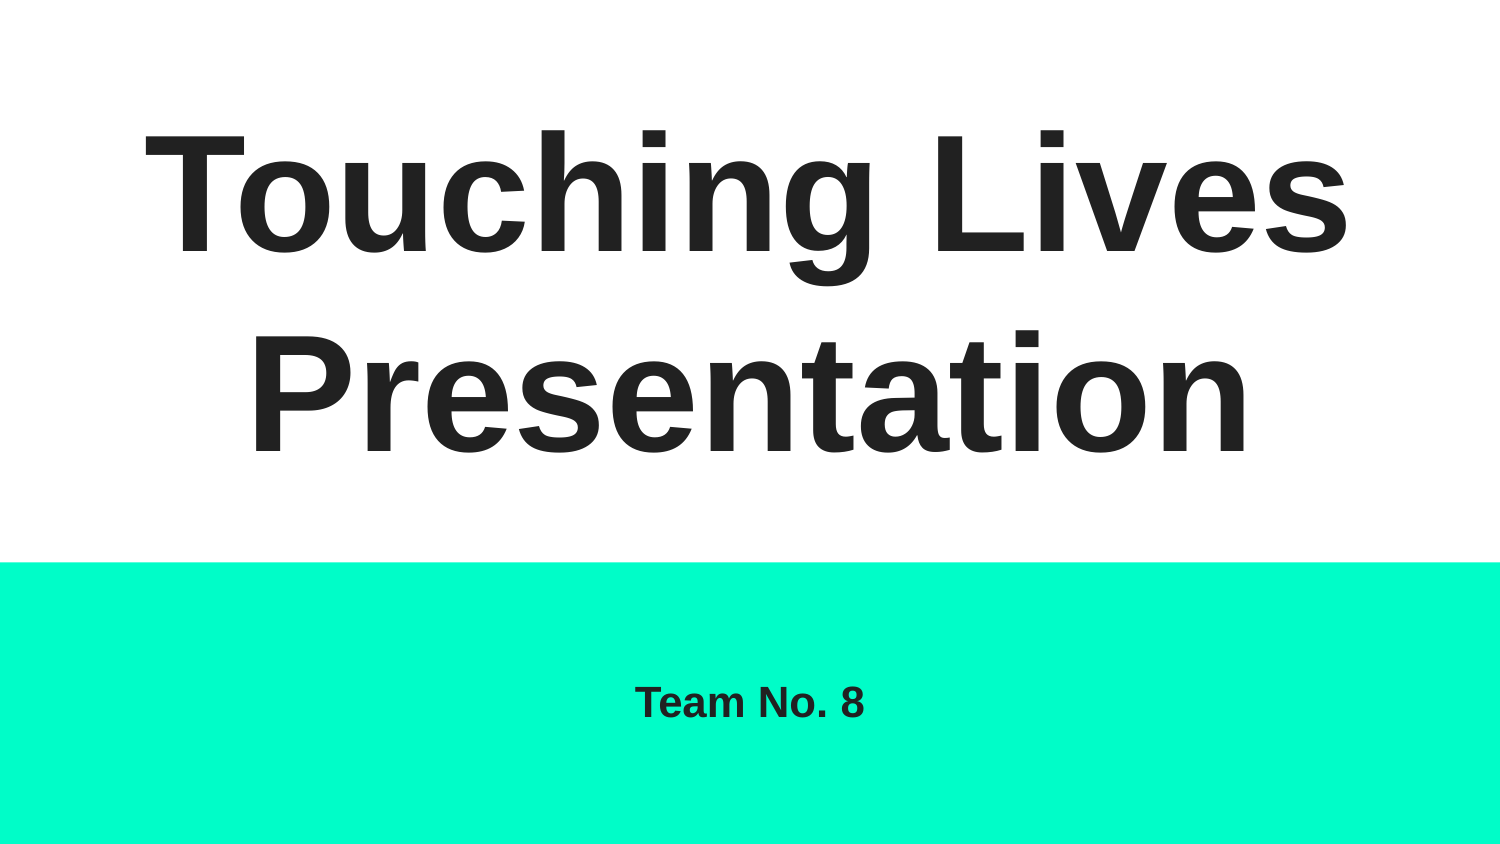

# Touching Lives Presentation
Team No. 8